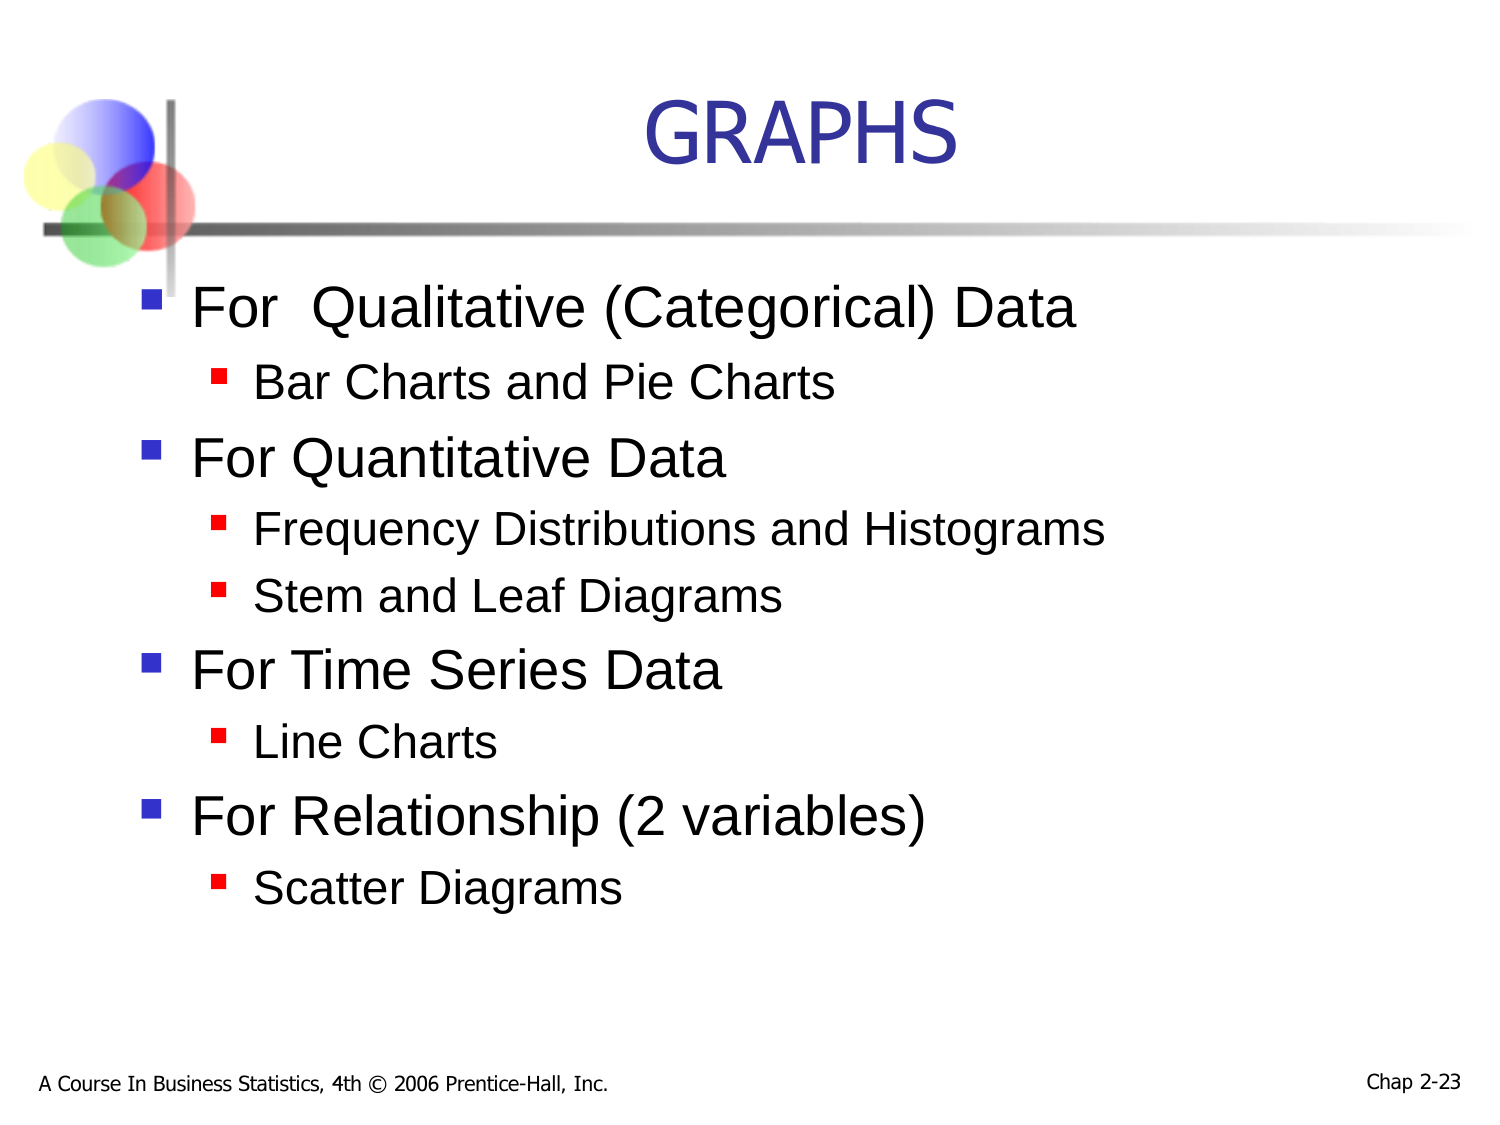

# GRAPHS
For  Qualitative (Categorical) Data
Bar Charts and Pie Charts
For Quantitative Data
Frequency Distributions and Histograms
Stem and Leaf Diagrams
For Time Series Data
Line Charts
For Relationship (2 variables)
Scatter Diagrams

A Course In Business Statistics, 4th © 2006 Prentice-Hall, Inc.
Chap 2-23